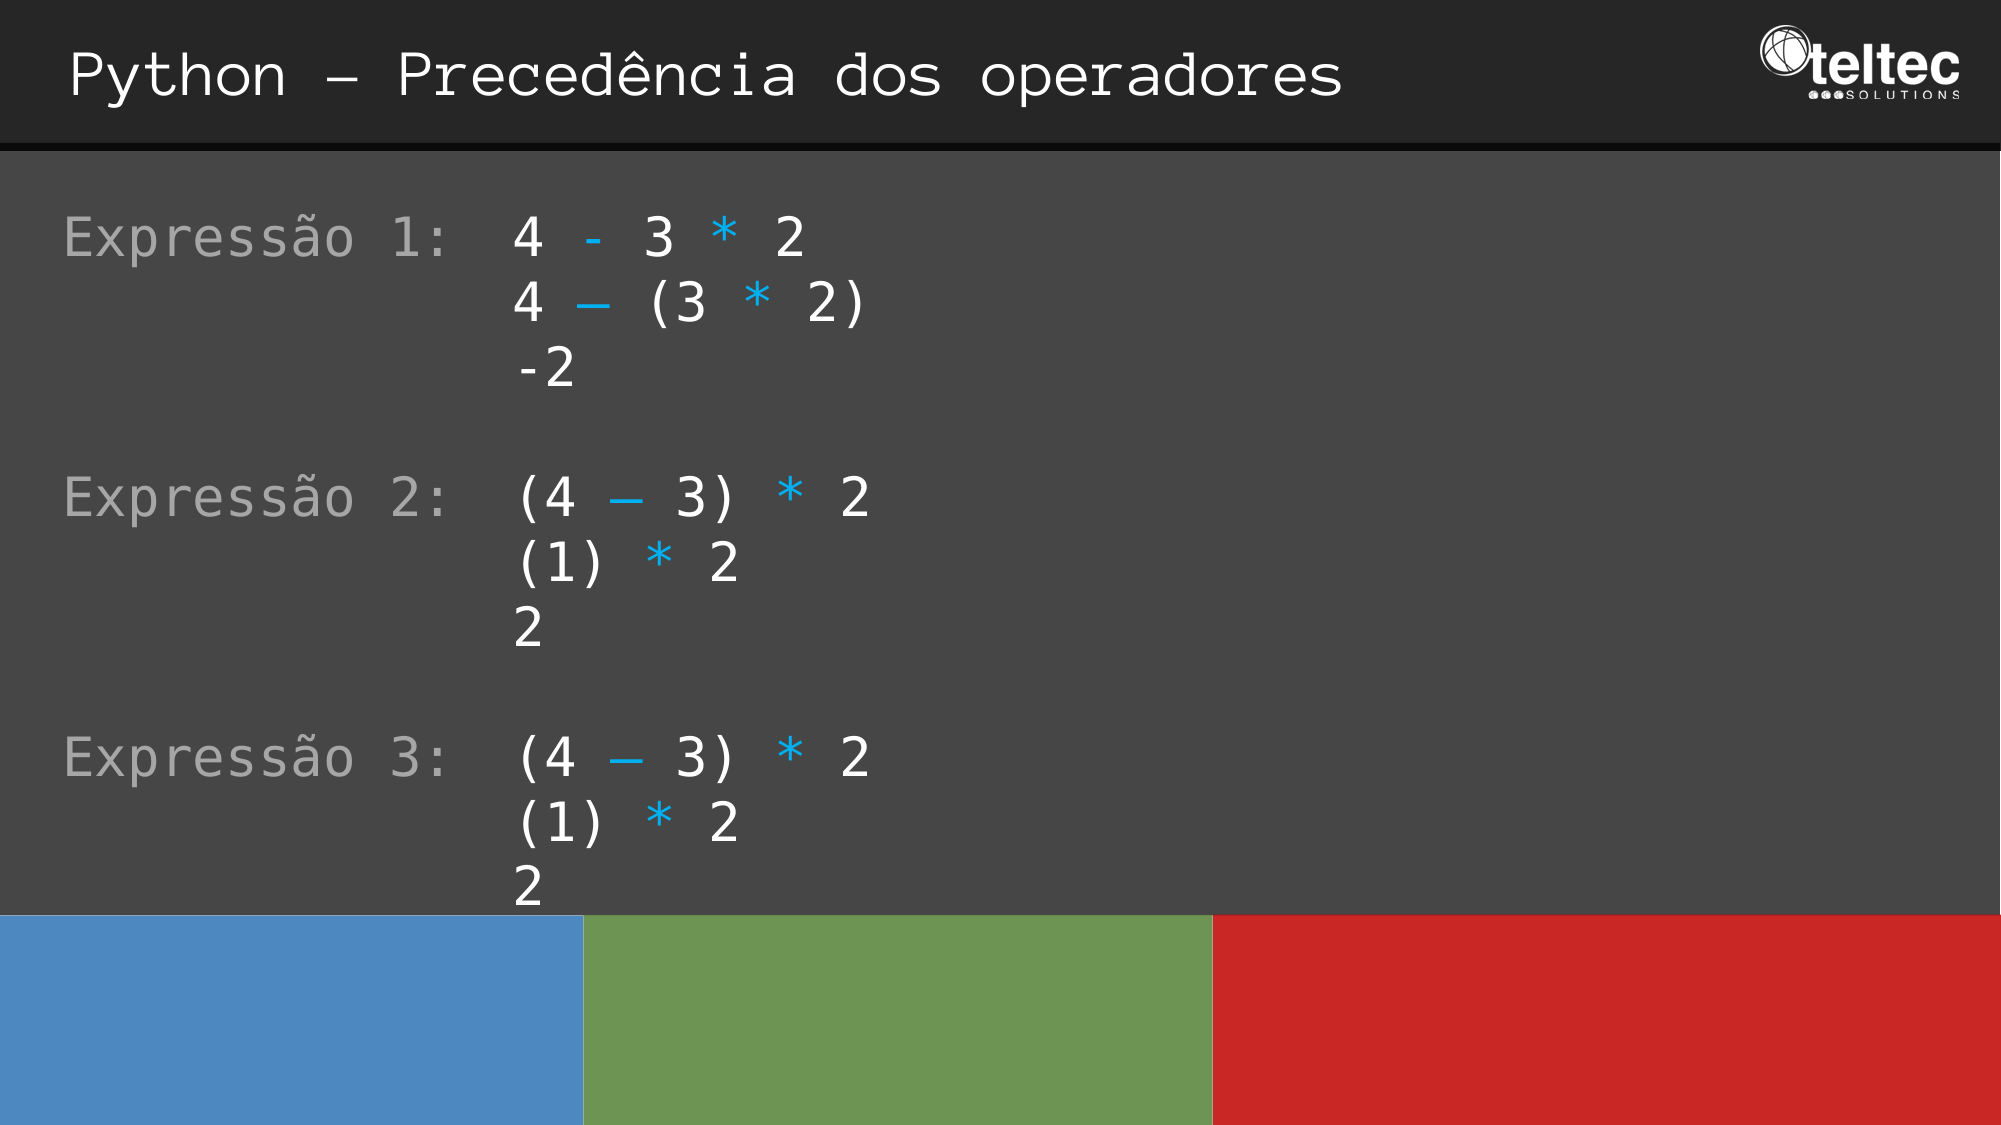

Python – Precedência dos operadores
Expressão 1:	4 - 3 * 2
			4 – (3 * 2)
			-2

Expressão 2: 	(4 – 3) * 2
			(1) * 2
			2

Expressão 3: 	(4 – 3) * 2
			(1) * 2
			2